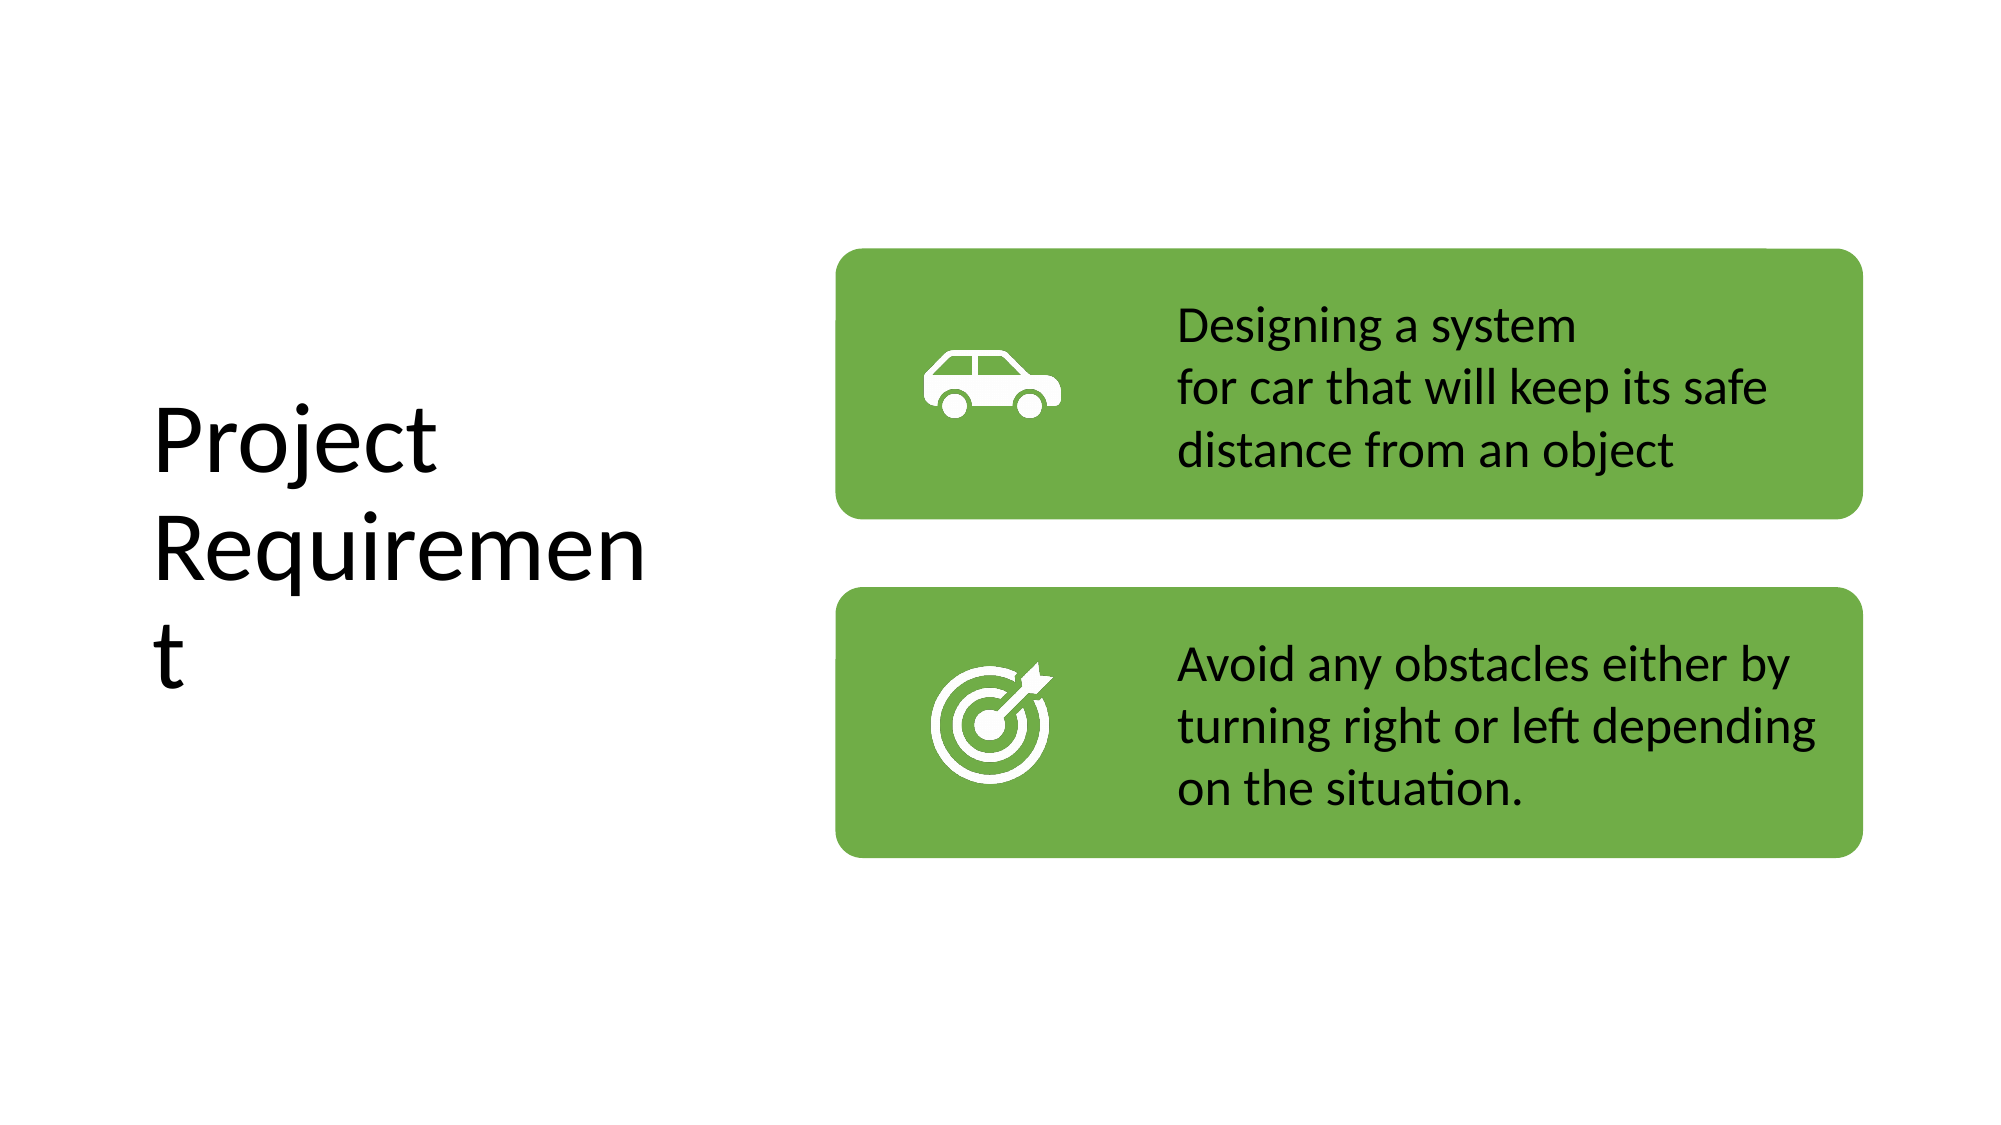

# Project Requirement
Designing a system for car that will keep its safe distance from an object
Avoid any obstacles either by turning right or left depending on the situation.